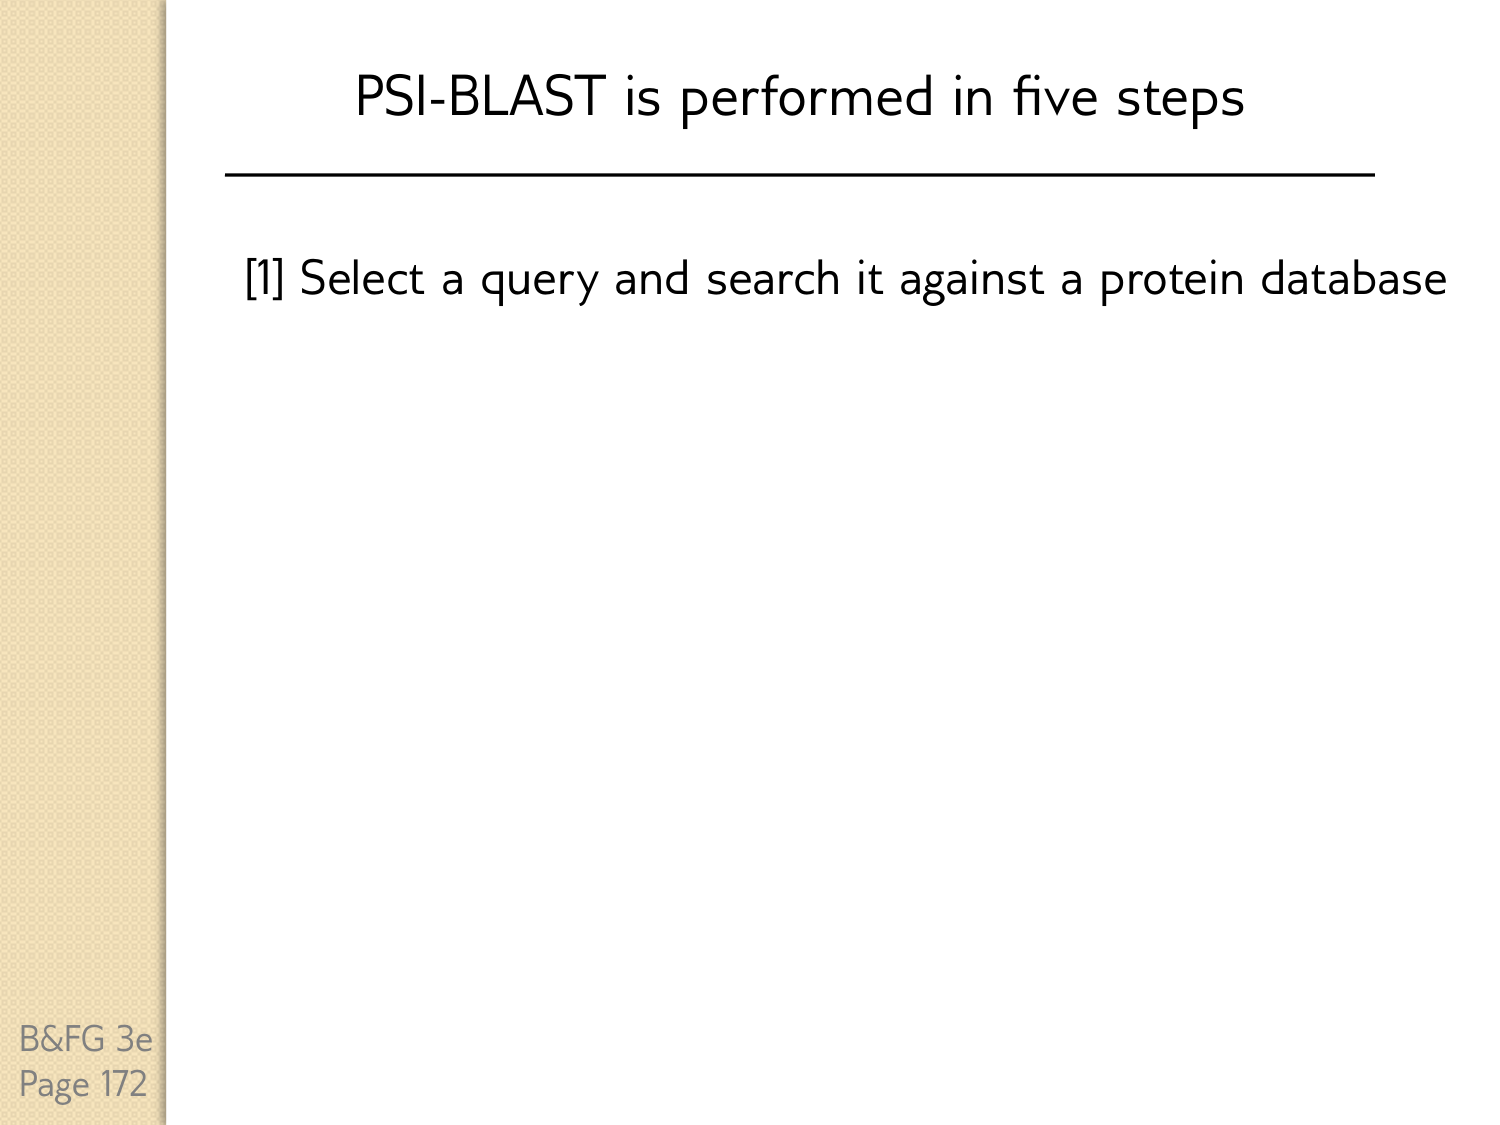

PSI-BLAST is performed in five steps

[1] Select a query and search it against a protein database
B&FG 3e
Page 172